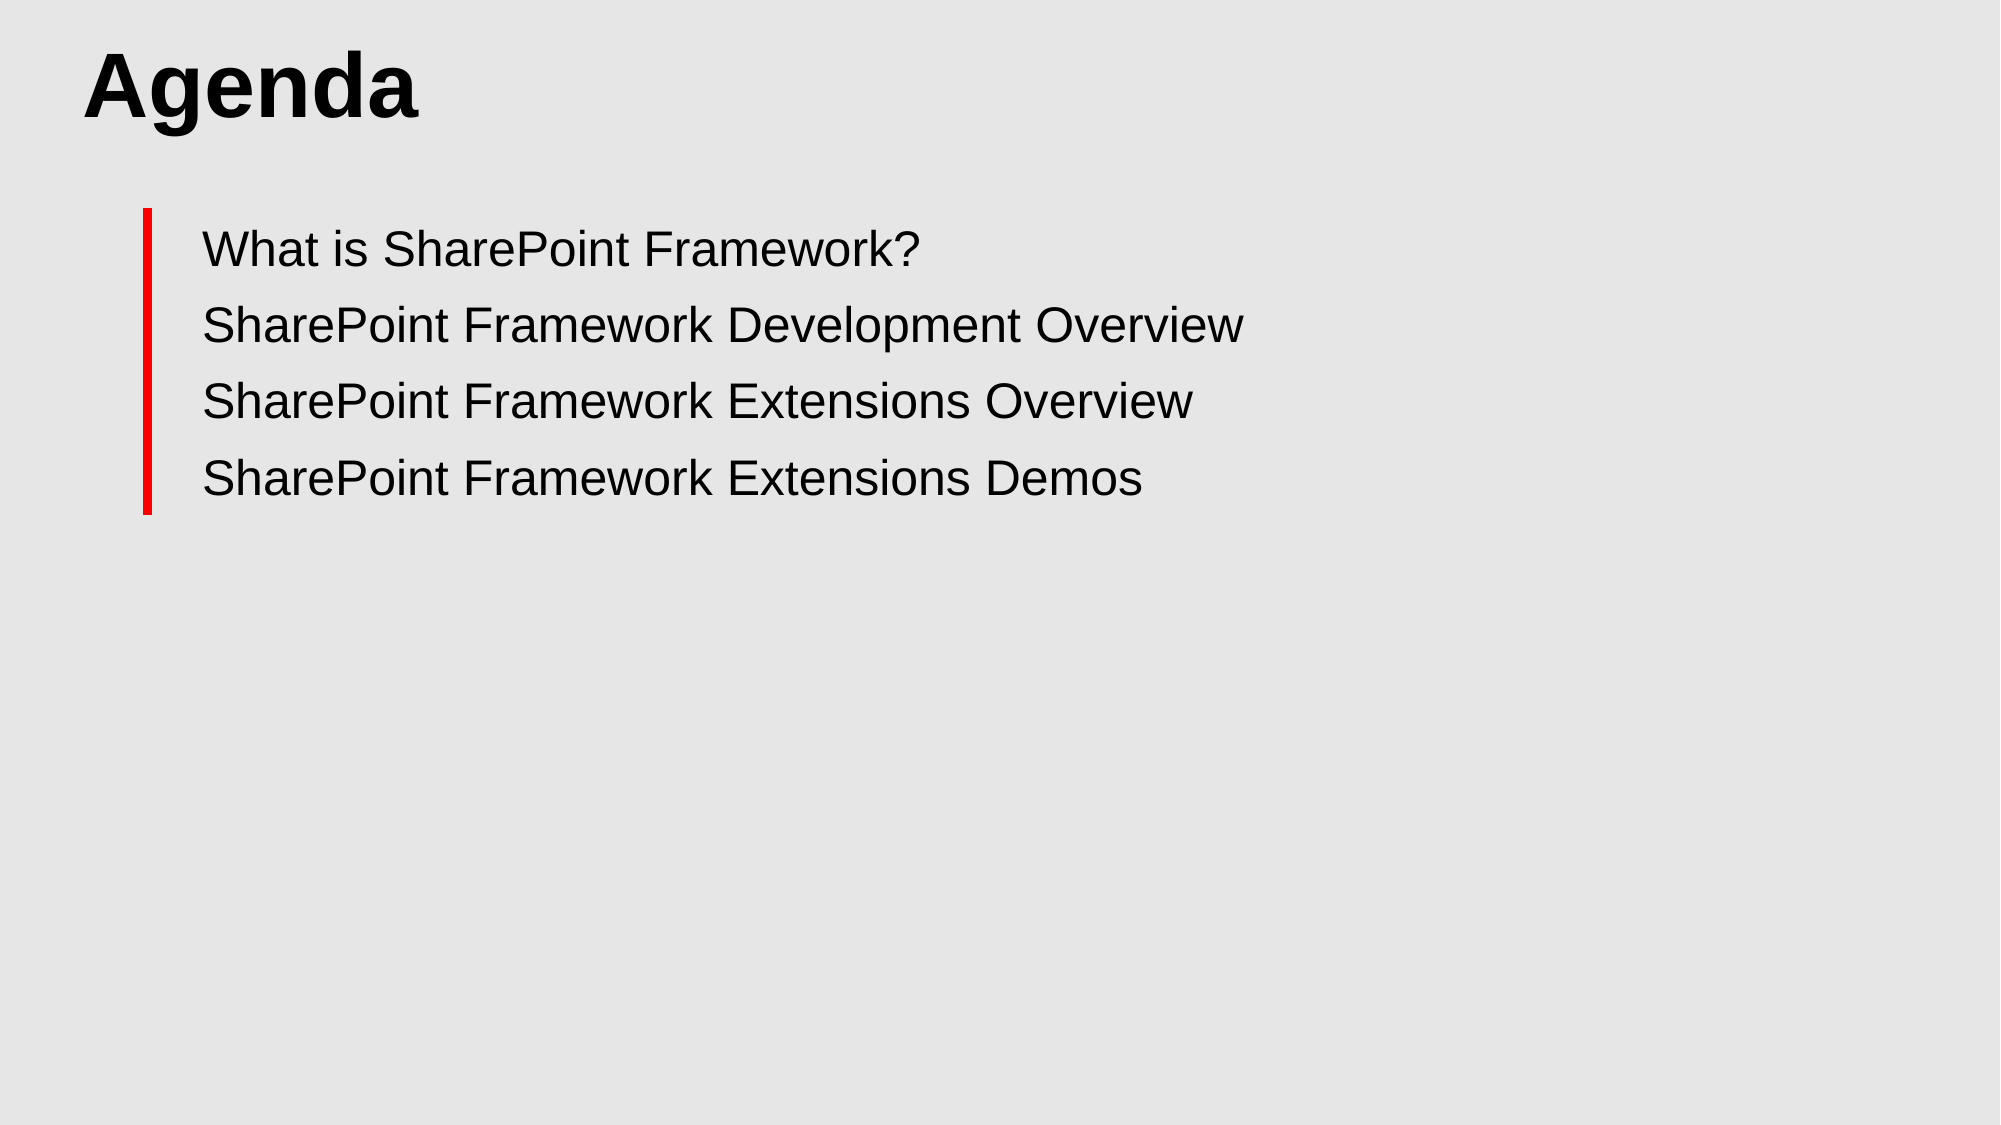

Agenda

What is SharePoint Framework?
SharePoint Framework Development Overview
SharePoint Framework Extensions Overview
SharePoint Framework Extensions Demos